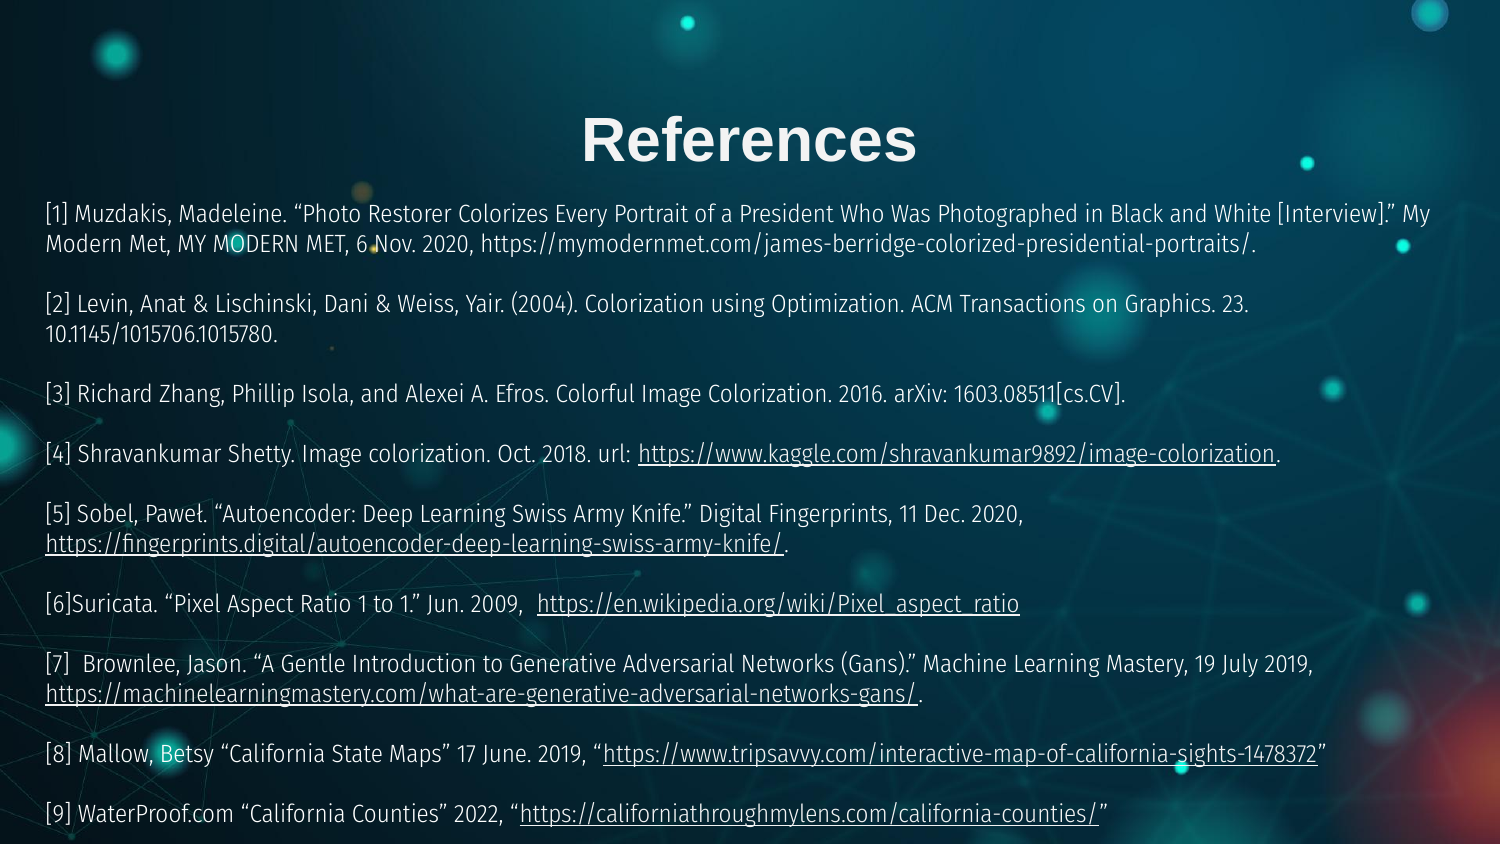

# References

[1] Muzdakis, Madeleine. “Photo Restorer Colorizes Every Portrait of a President Who Was Photographed in Black and White [Interview].” My Modern Met, MY MODERN MET, 6 Nov. 2020, https://mymodernmet.com/james-berridge-colorized-presidential-portraits/.

[2] Levin, Anat & Lischinski, Dani & Weiss, Yair. (2004). Colorization using Optimization. ACM Transactions on Graphics. 23. 10.1145/1015706.1015780.

[3] Richard Zhang, Phillip Isola, and Alexei A. Efros. Colorful Image Colorization. 2016. arXiv: 1603.08511[cs.CV].

[4] Shravankumar Shetty. Image colorization. Oct. 2018. url: https://www.kaggle.com/shravankumar9892/image-colorization.

[5] Sobel, Paweł. “Autoencoder: Deep Learning Swiss Army Knife.” Digital Fingerprints, 11 Dec. 2020, https://fingerprints.digital/autoencoder-deep-learning-swiss-army-knife/.

[6]Suricata. “Pixel Aspect Ratio 1 to 1.” Jun. 2009,  https://en.wikipedia.org/wiki/Pixel_aspect_ratio

[7]  Brownlee, Jason. “A Gentle Introduction to Generative Adversarial Networks (Gans).” Machine Learning Mastery, 19 July 2019, https://machinelearningmastery.com/what-are-generative-adversarial-networks-gans/.

[8] Mallow, Betsy “California State Maps” 17 June. 2019, “https://www.tripsavvy.com/interactive-map-of-california-sights-1478372”

[9] WaterProof.com “California Counties” 2022, “https://californiathroughmylens.com/california-counties/”